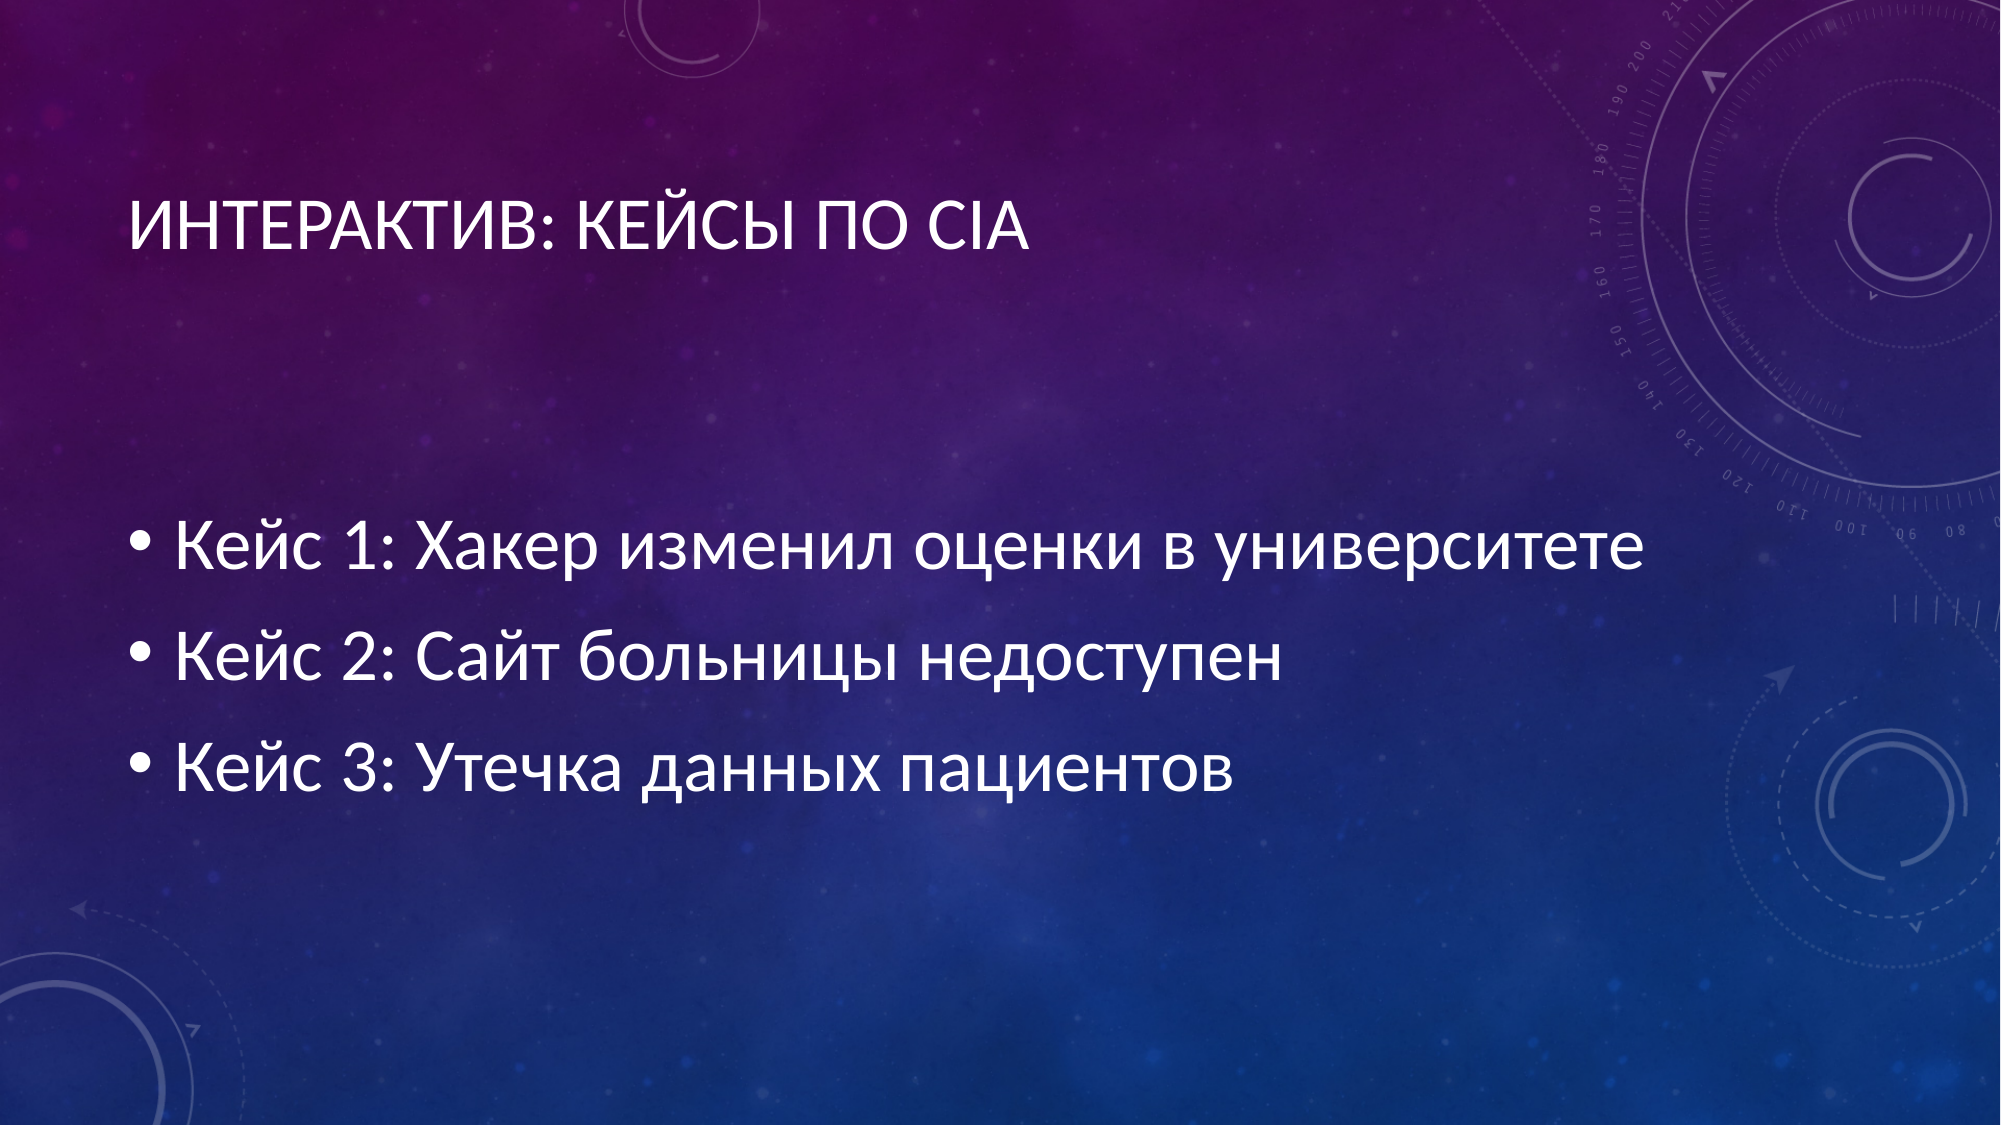

# Интерактив: Кейсы по CIA
Кейс 1: Хакер изменил оценки в университете
Кейс 2: Сайт больницы недоступен
Кейс 3: Утечка данных пациентов